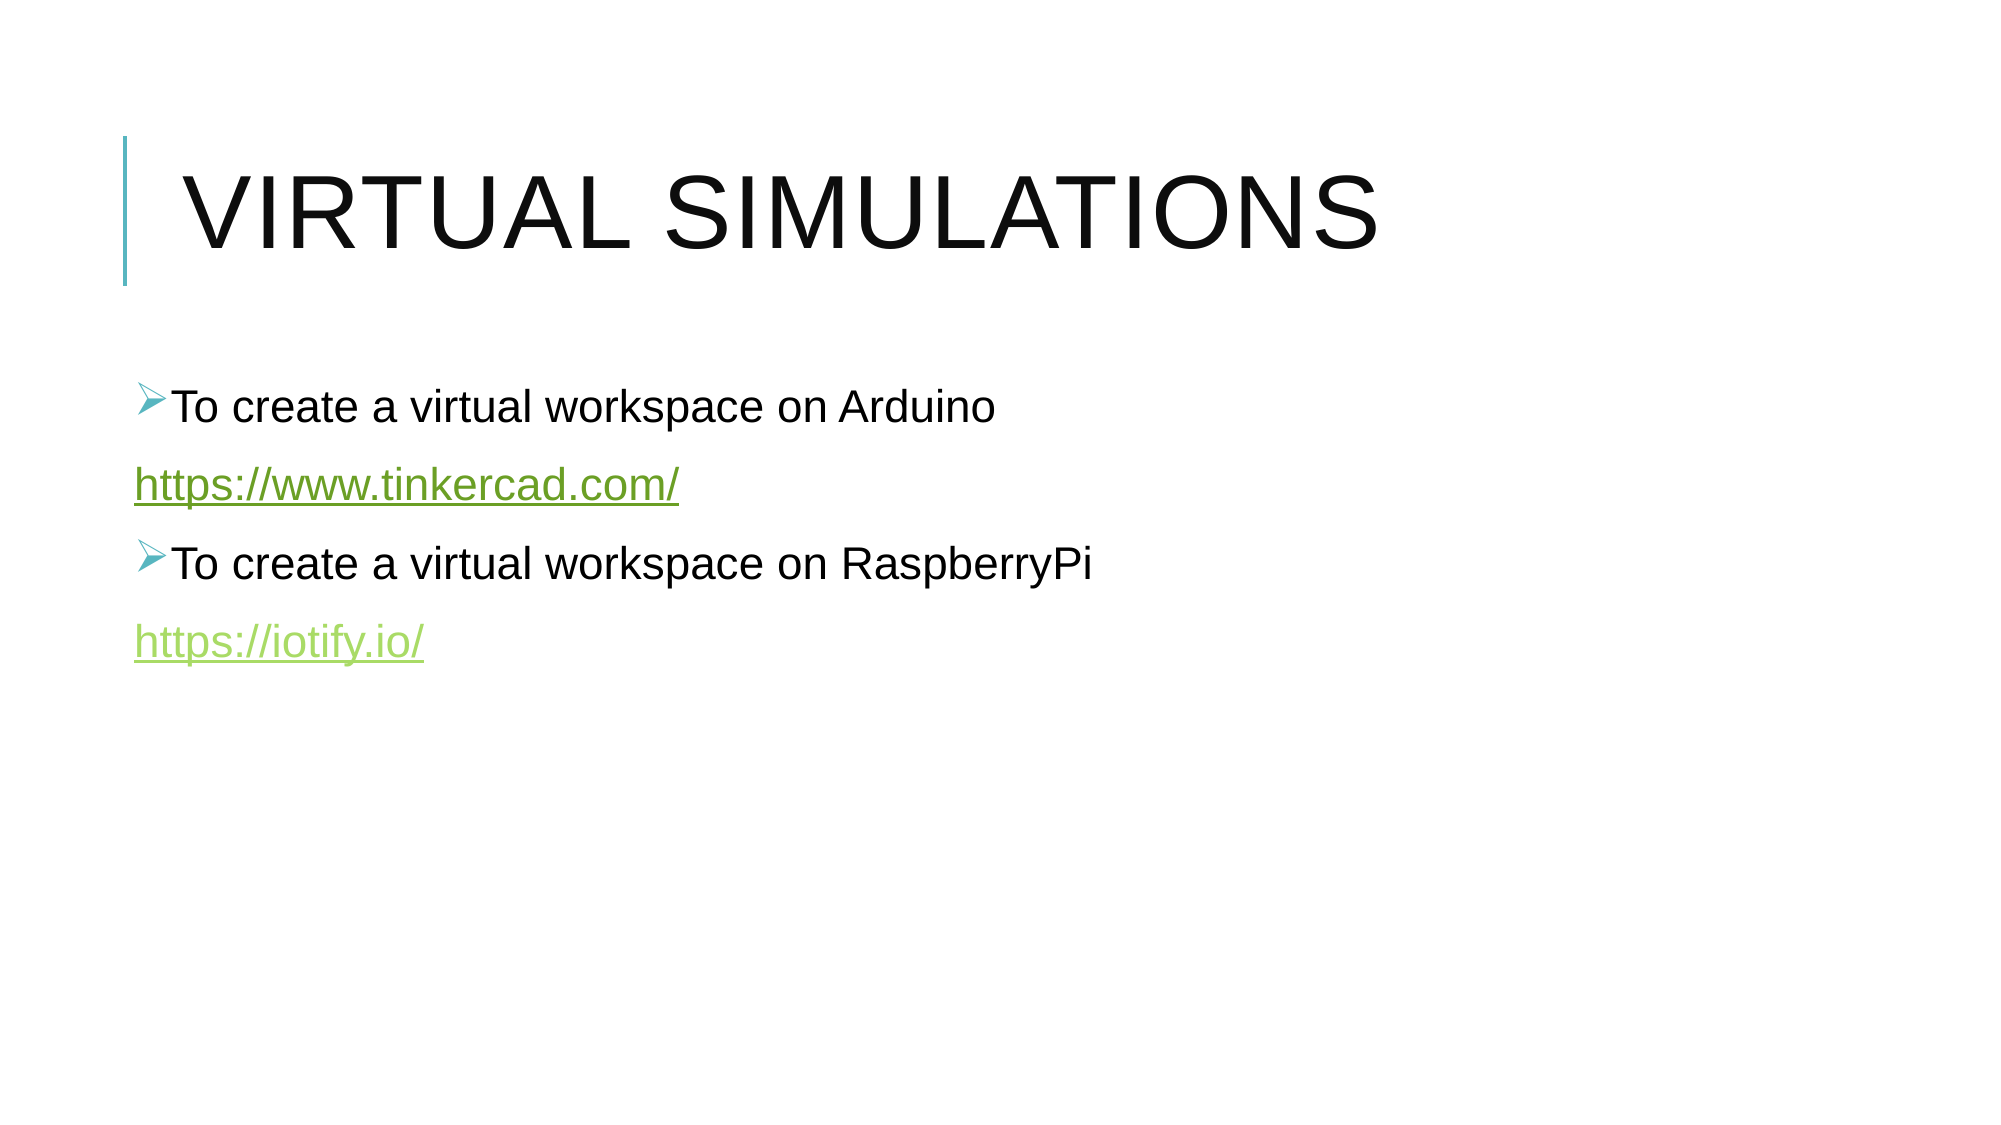

# Virtual Simulations
To create a virtual workspace on Arduino
https://www.tinkercad.com/
To create a virtual workspace on RaspberryPi
https://iotify.io/